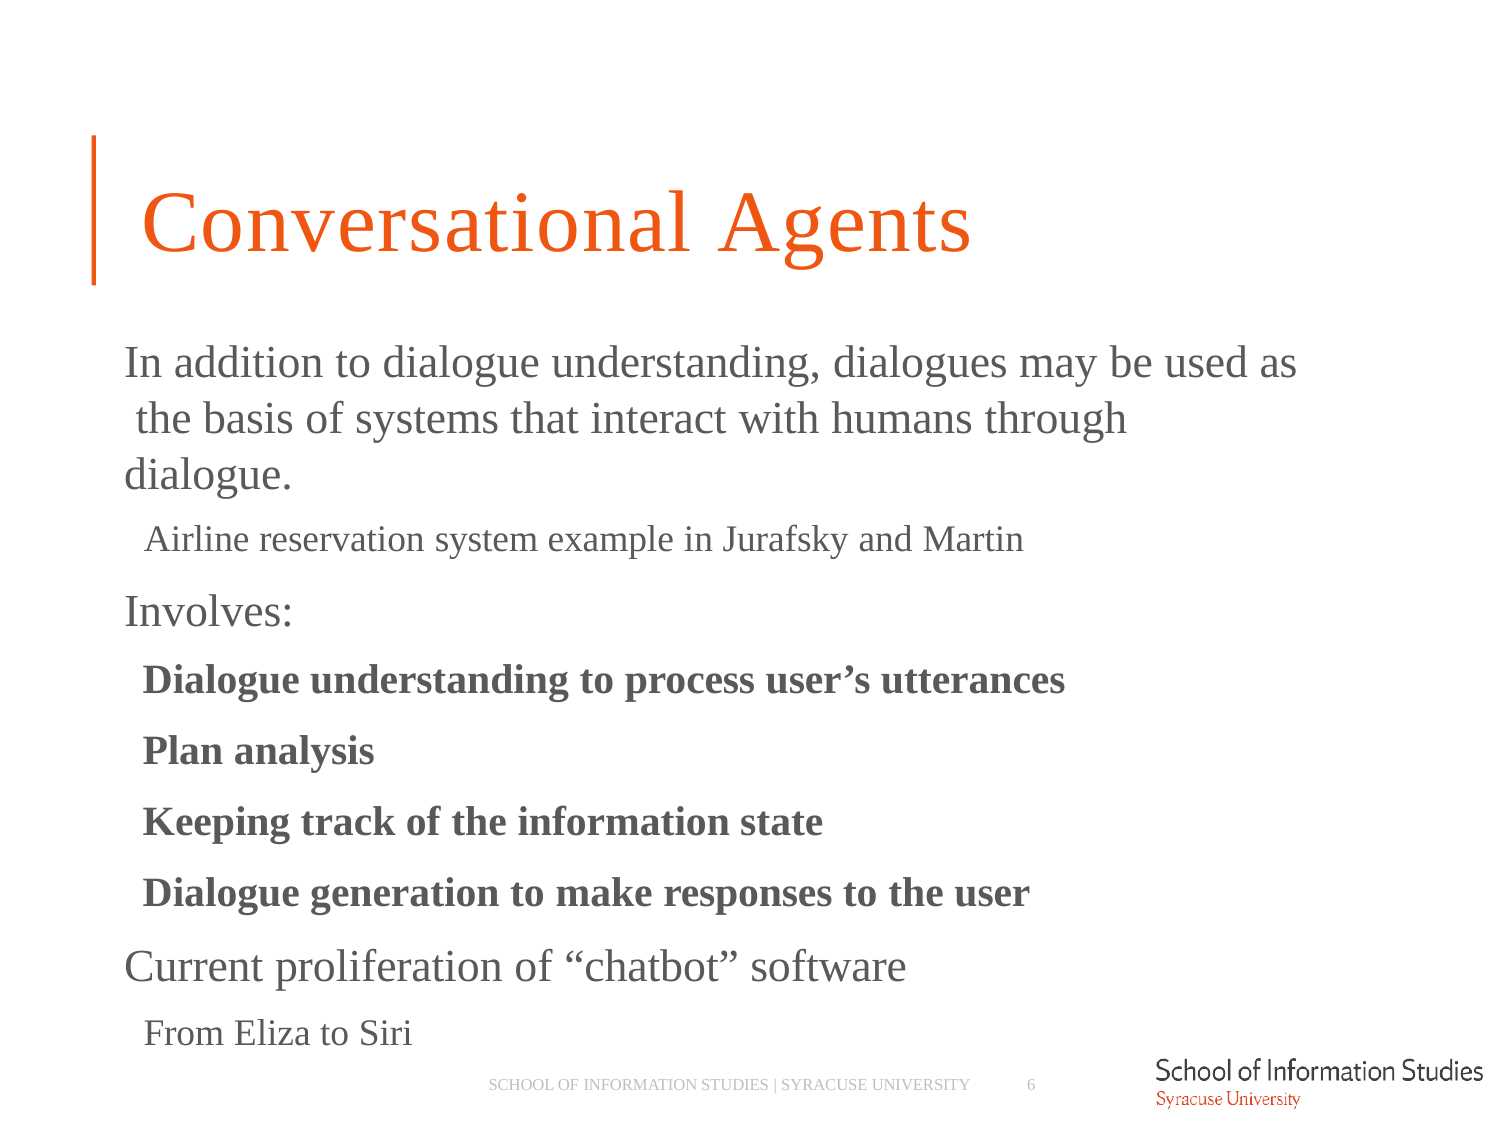

# Conversational Agents
In addition to dialogue understanding, dialogues may be used as  the basis of systems that interact with humans through dialogue.
­ Airline reservation system example in Jurafsky and Martin
Involves:
­ Dialogue understanding to process user’s utterances
­ Plan analysis
­ Keeping track of the information state
­ Dialogue generation to make responses to the user
Current proliferation of “chatbot” software
­ From Eliza to Siri
SCHOOL OF INFORMATION STUDIES | SYRACUSE UNIVERSITY
6